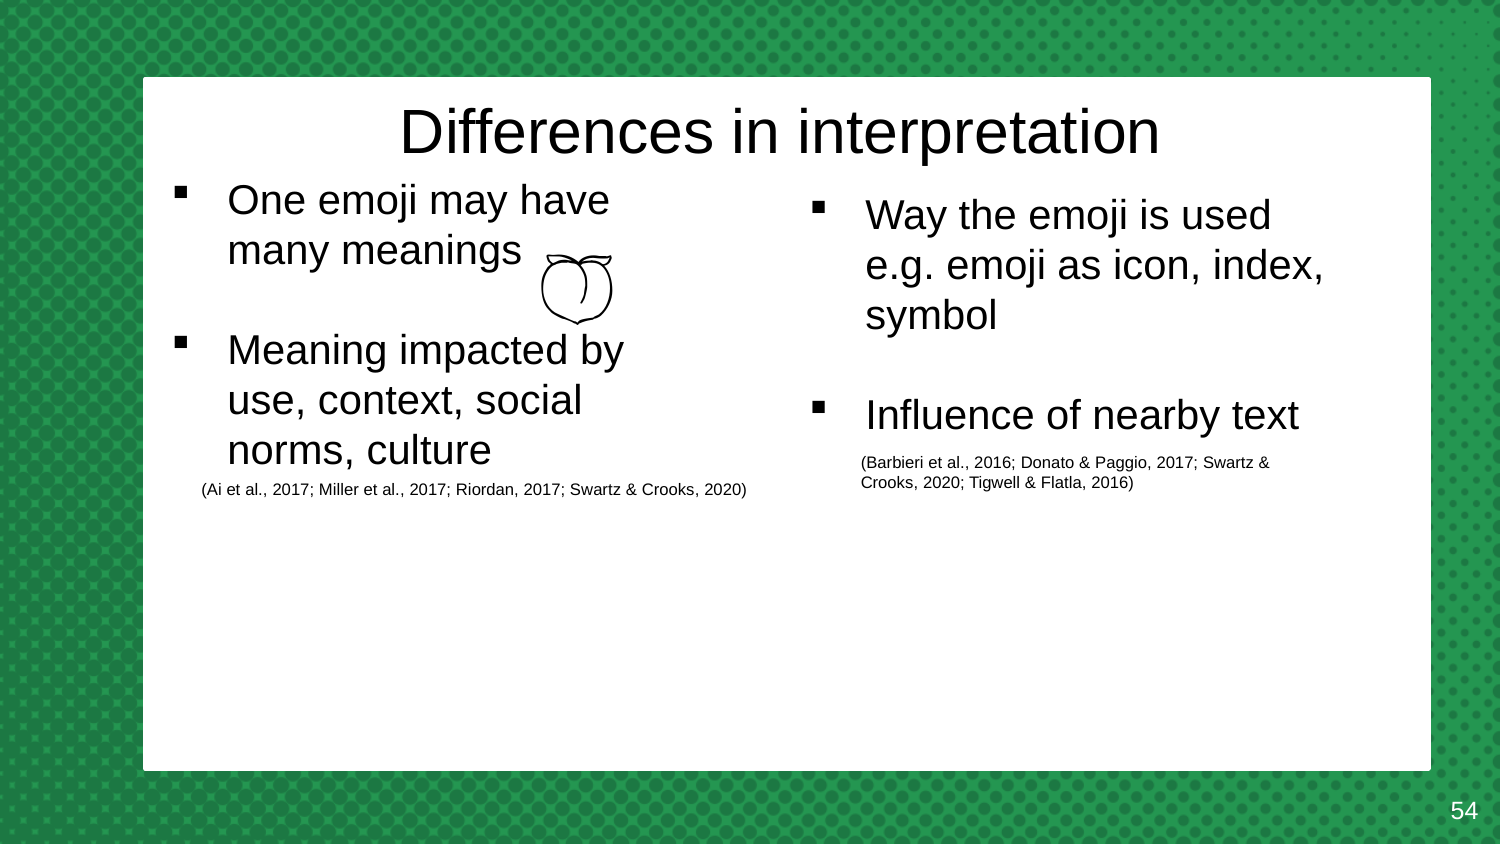

# Differences in interpretation

One emoji may have many meanings

Meaning impacted by use, context, social norms, culture

Way the emoji is used e.g. emoji as icon, index, symbol

Influence of nearby text
🍑
(Barbieri et al., 2016; Donato & Paggio, 2017; Swartz & Crooks, 2020; Tigwell & Flatla, 2016)
(Ai et al., 2017; Miller et al., 2017; Riordan, 2017; Swartz & Crooks, 2020)
54